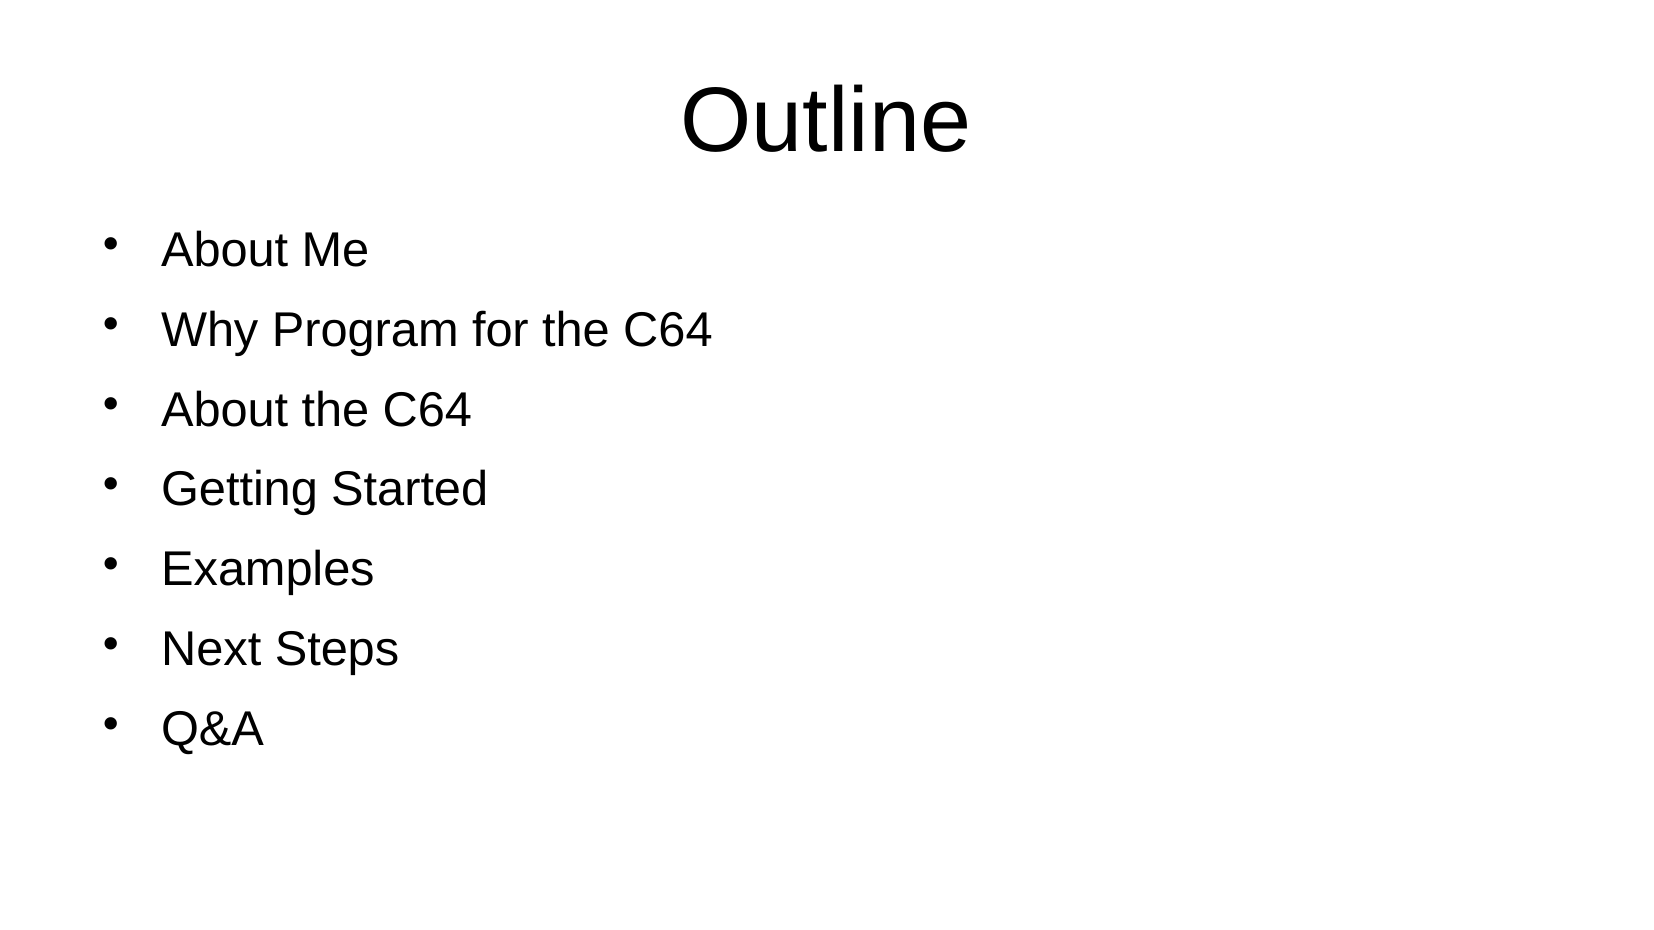

Outline
About Me
Why Program for the C64
About the C64
Getting Started
Examples
Next Steps
Q&A